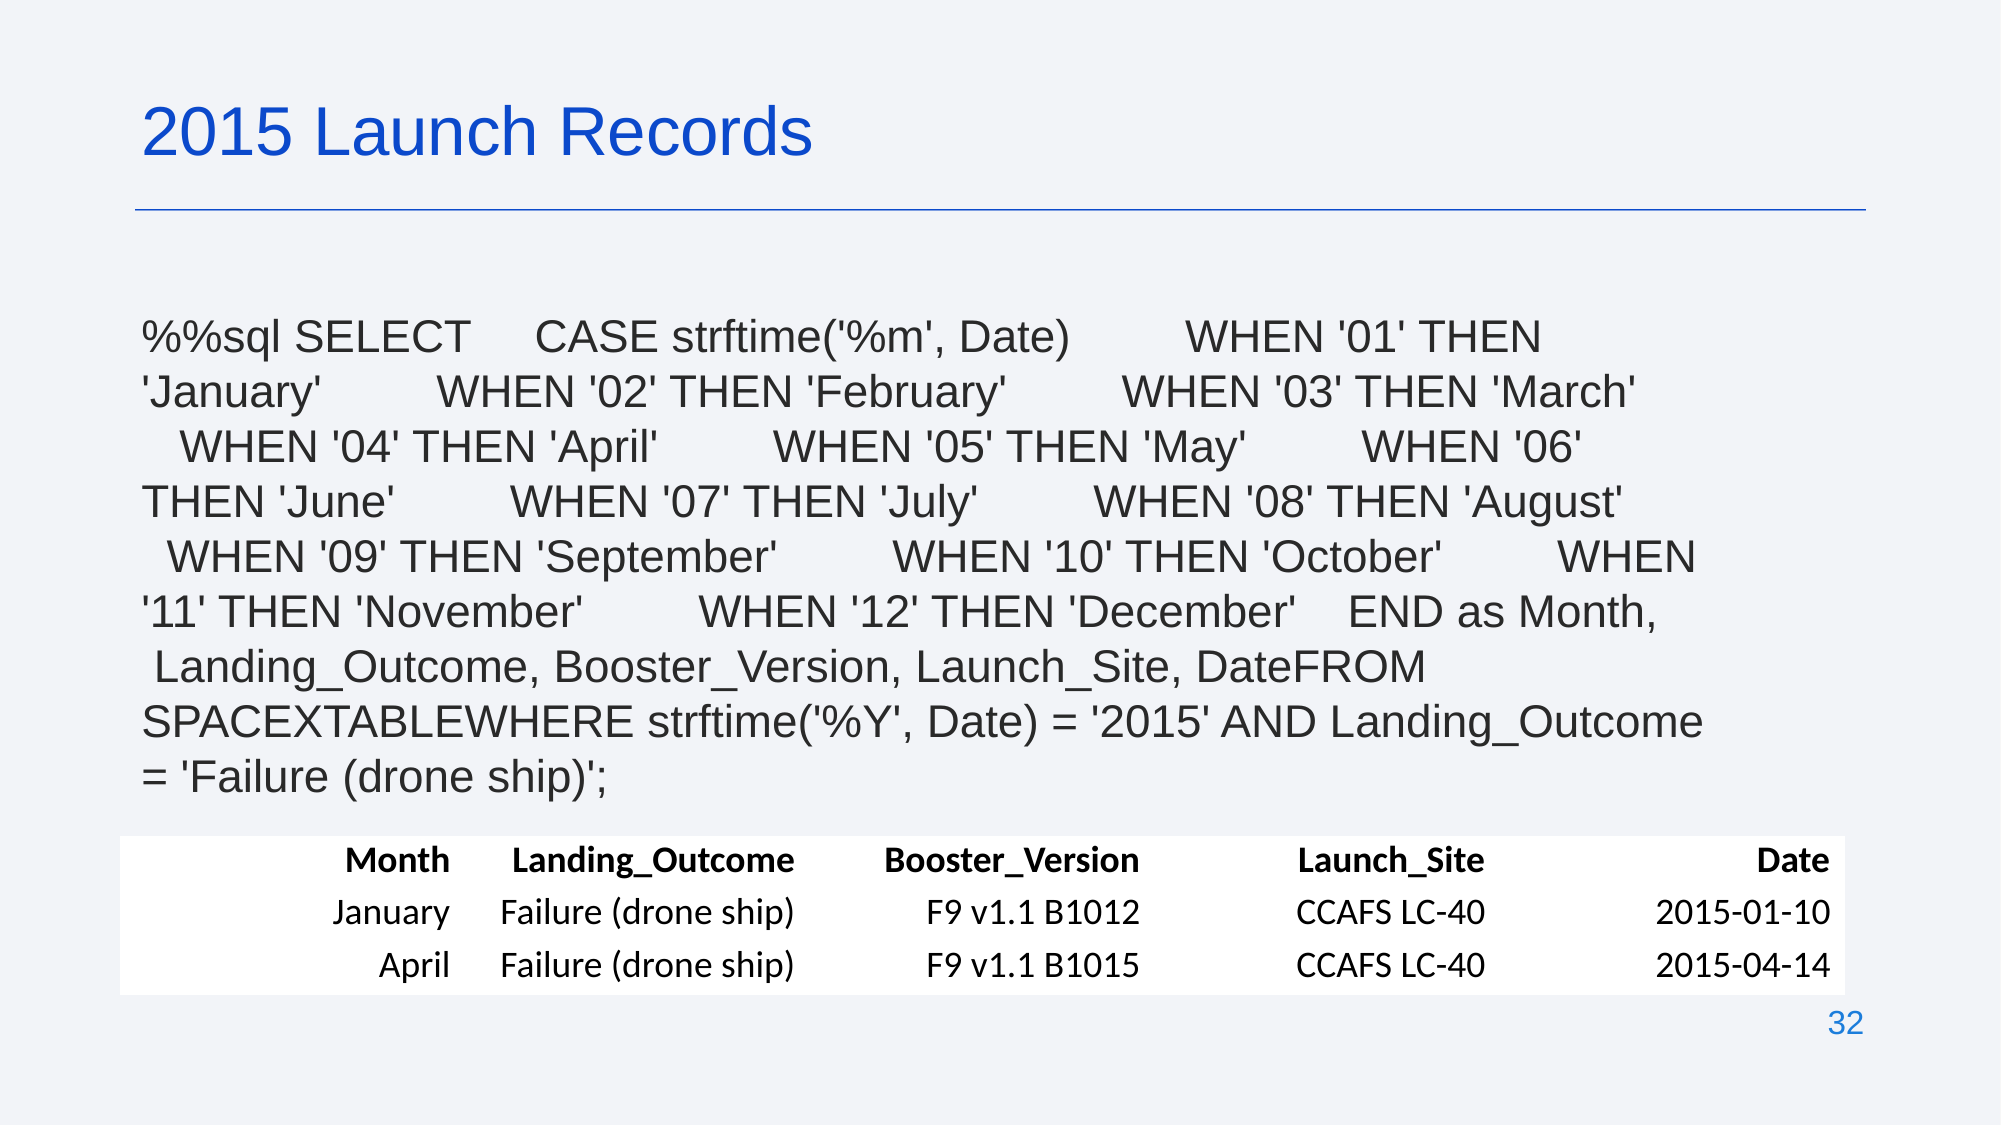

2015 Launch Records
%%sql SELECT     CASE strftime('%m', Date)         WHEN '01' THEN 'January'         WHEN '02' THEN 'February'         WHEN '03' THEN 'March'         WHEN '04' THEN 'April'         WHEN '05' THEN 'May'         WHEN '06' THEN 'June'         WHEN '07' THEN 'July'         WHEN '08' THEN 'August'         WHEN '09' THEN 'September'         WHEN '10' THEN 'October'         WHEN '11' THEN 'November'         WHEN '12' THEN 'December'    END as Month,     Landing_Outcome, Booster_Version, Launch_Site, DateFROM SPACEXTABLEWHERE strftime('%Y', Date) = '2015' AND Landing_Outcome = 'Failure (drone ship)';
| Month | Landing\_Outcome | Booster\_Version | Launch\_Site | Date |
| --- | --- | --- | --- | --- |
| January | Failure (drone ship) | F9 v1.1 B1012 | CCAFS LC-40 | 2015-01-10 |
| April | Failure (drone ship) | F9 v1.1 B1015 | CCAFS LC-40 | 2015-04-14 |
32